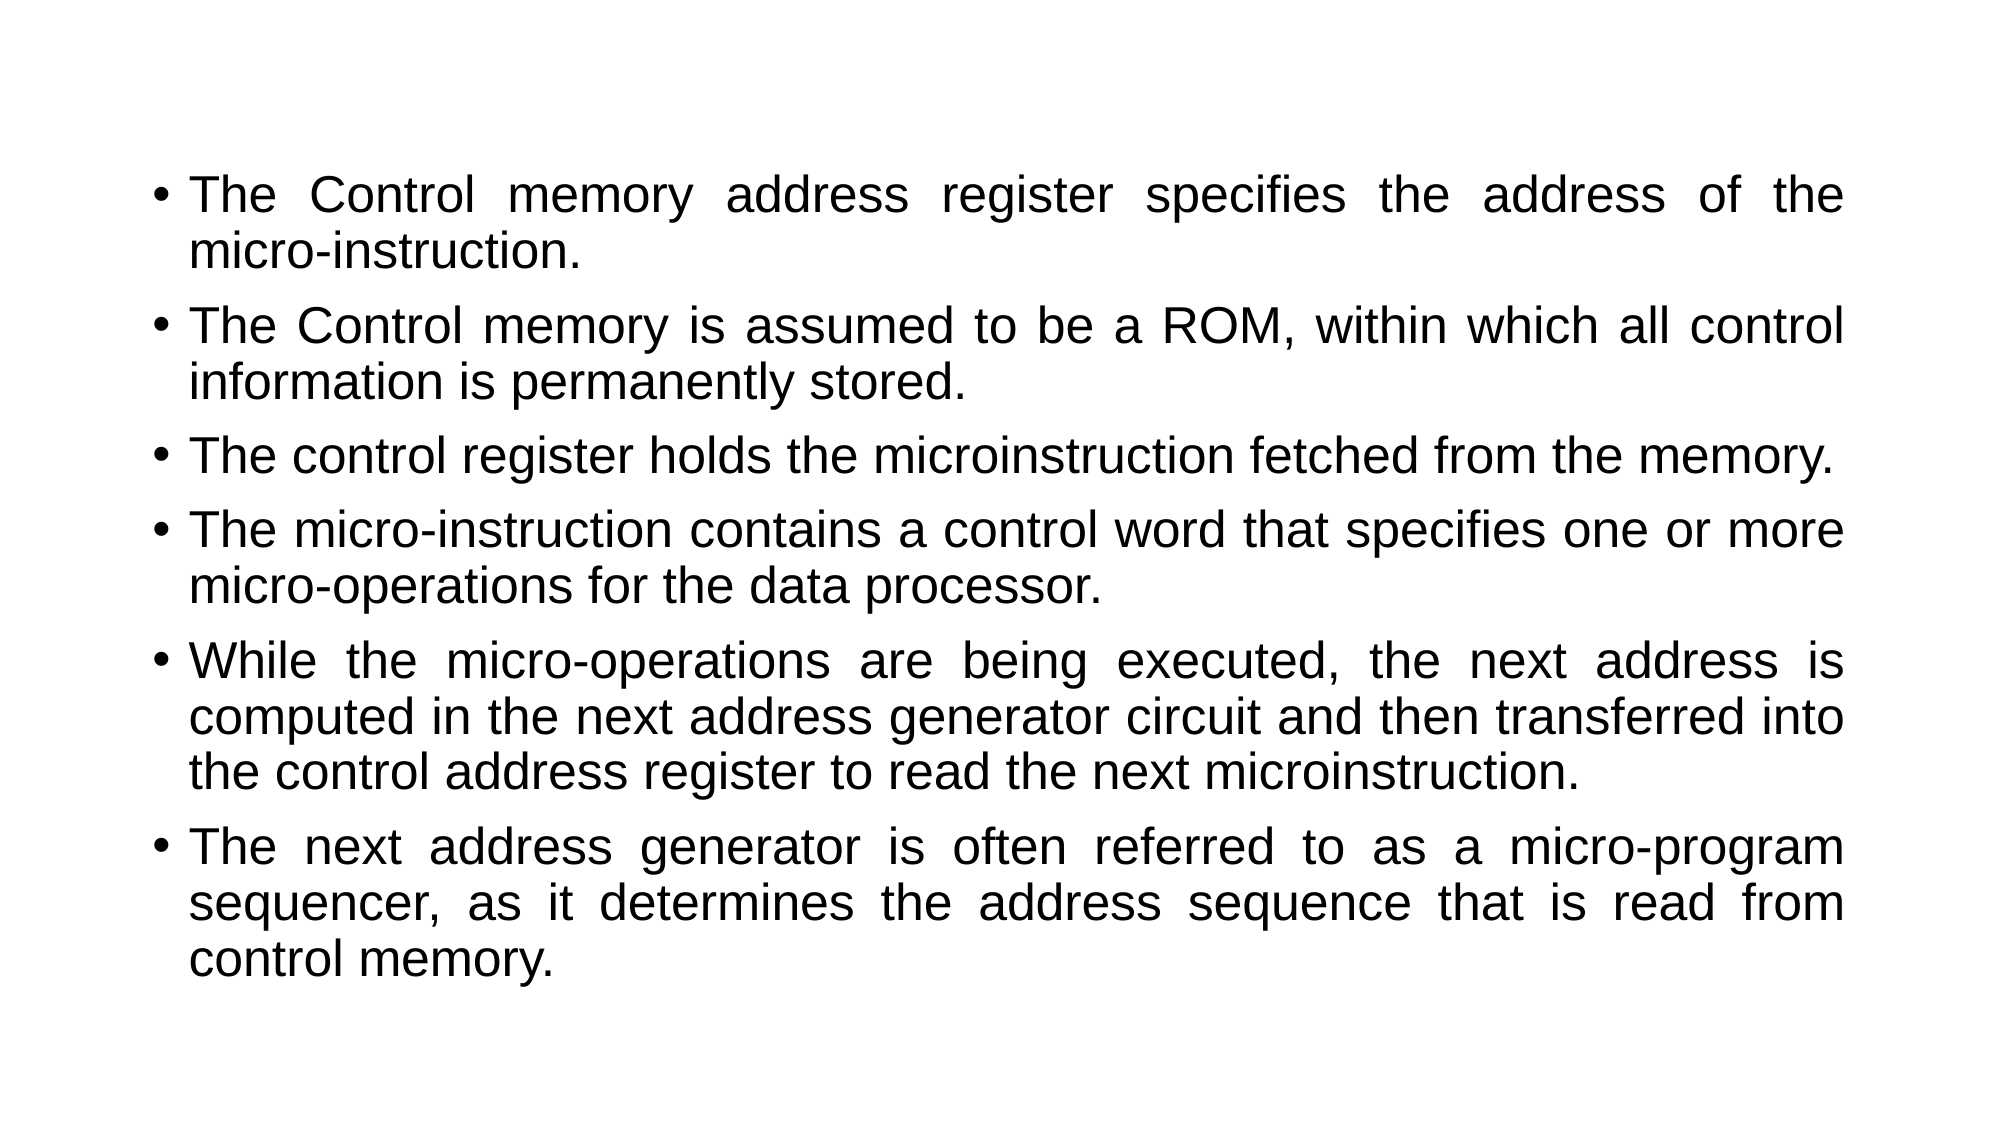

The Control memory address register specifies the address of the micro-instruction.
The Control memory is assumed to be a ROM, within which all control information is permanently stored.
The control register holds the microinstruction fetched from the memory.
The micro-instruction contains a control word that specifies one or more micro-operations for the data processor.
While the micro-operations are being executed, the next address is computed in the next address generator circuit and then transferred into the control address register to read the next microinstruction.
The next address generator is often referred to as a micro-program sequencer, as it determines the address sequence that is read from control memory.